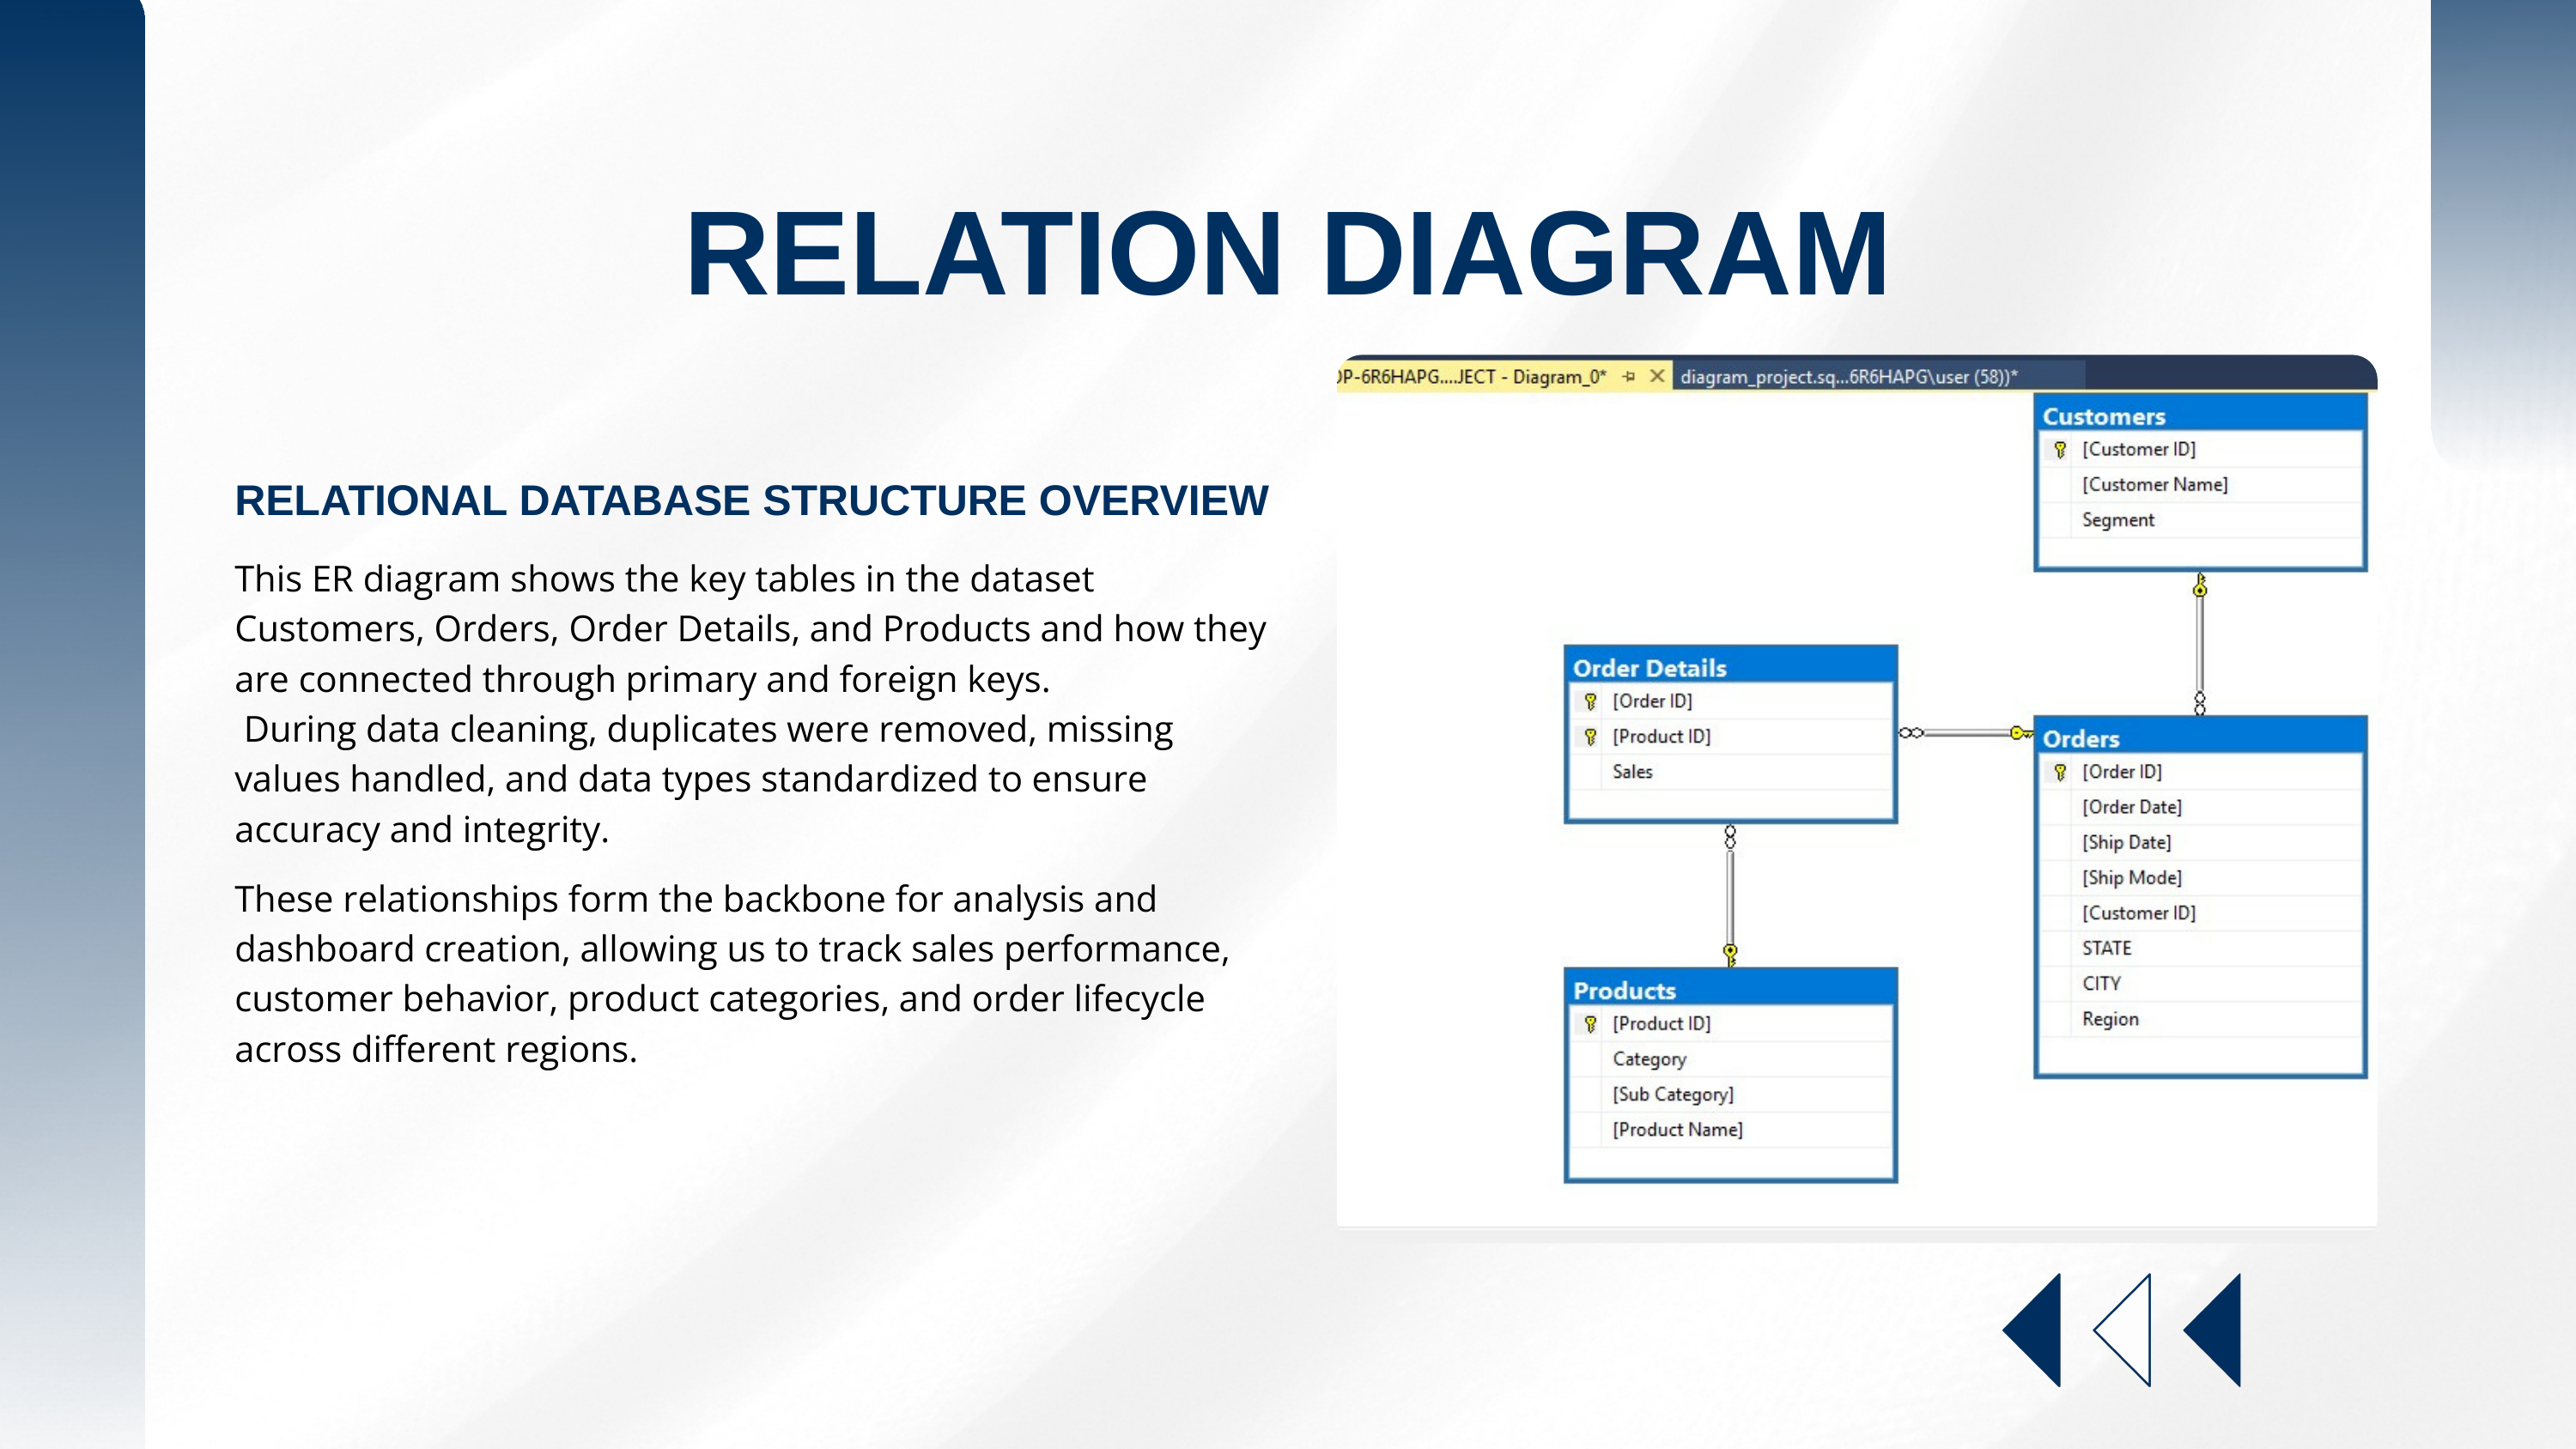

RELATION DIAGRAM

RELATIONAL DATABASE STRUCTURE OVERVIEW
This ER diagram shows the key tables in the dataset Customers, Orders, Order Details, and Products and how they are connected through primary and foreign keys.
 During data cleaning, duplicates were removed, missing values handled, and data types standardized to ensure accuracy and integrity.
These relationships form the backbone for analysis and dashboard creation, allowing us to track sales performance, customer behavior, product categories, and order lifecycle across different regions.